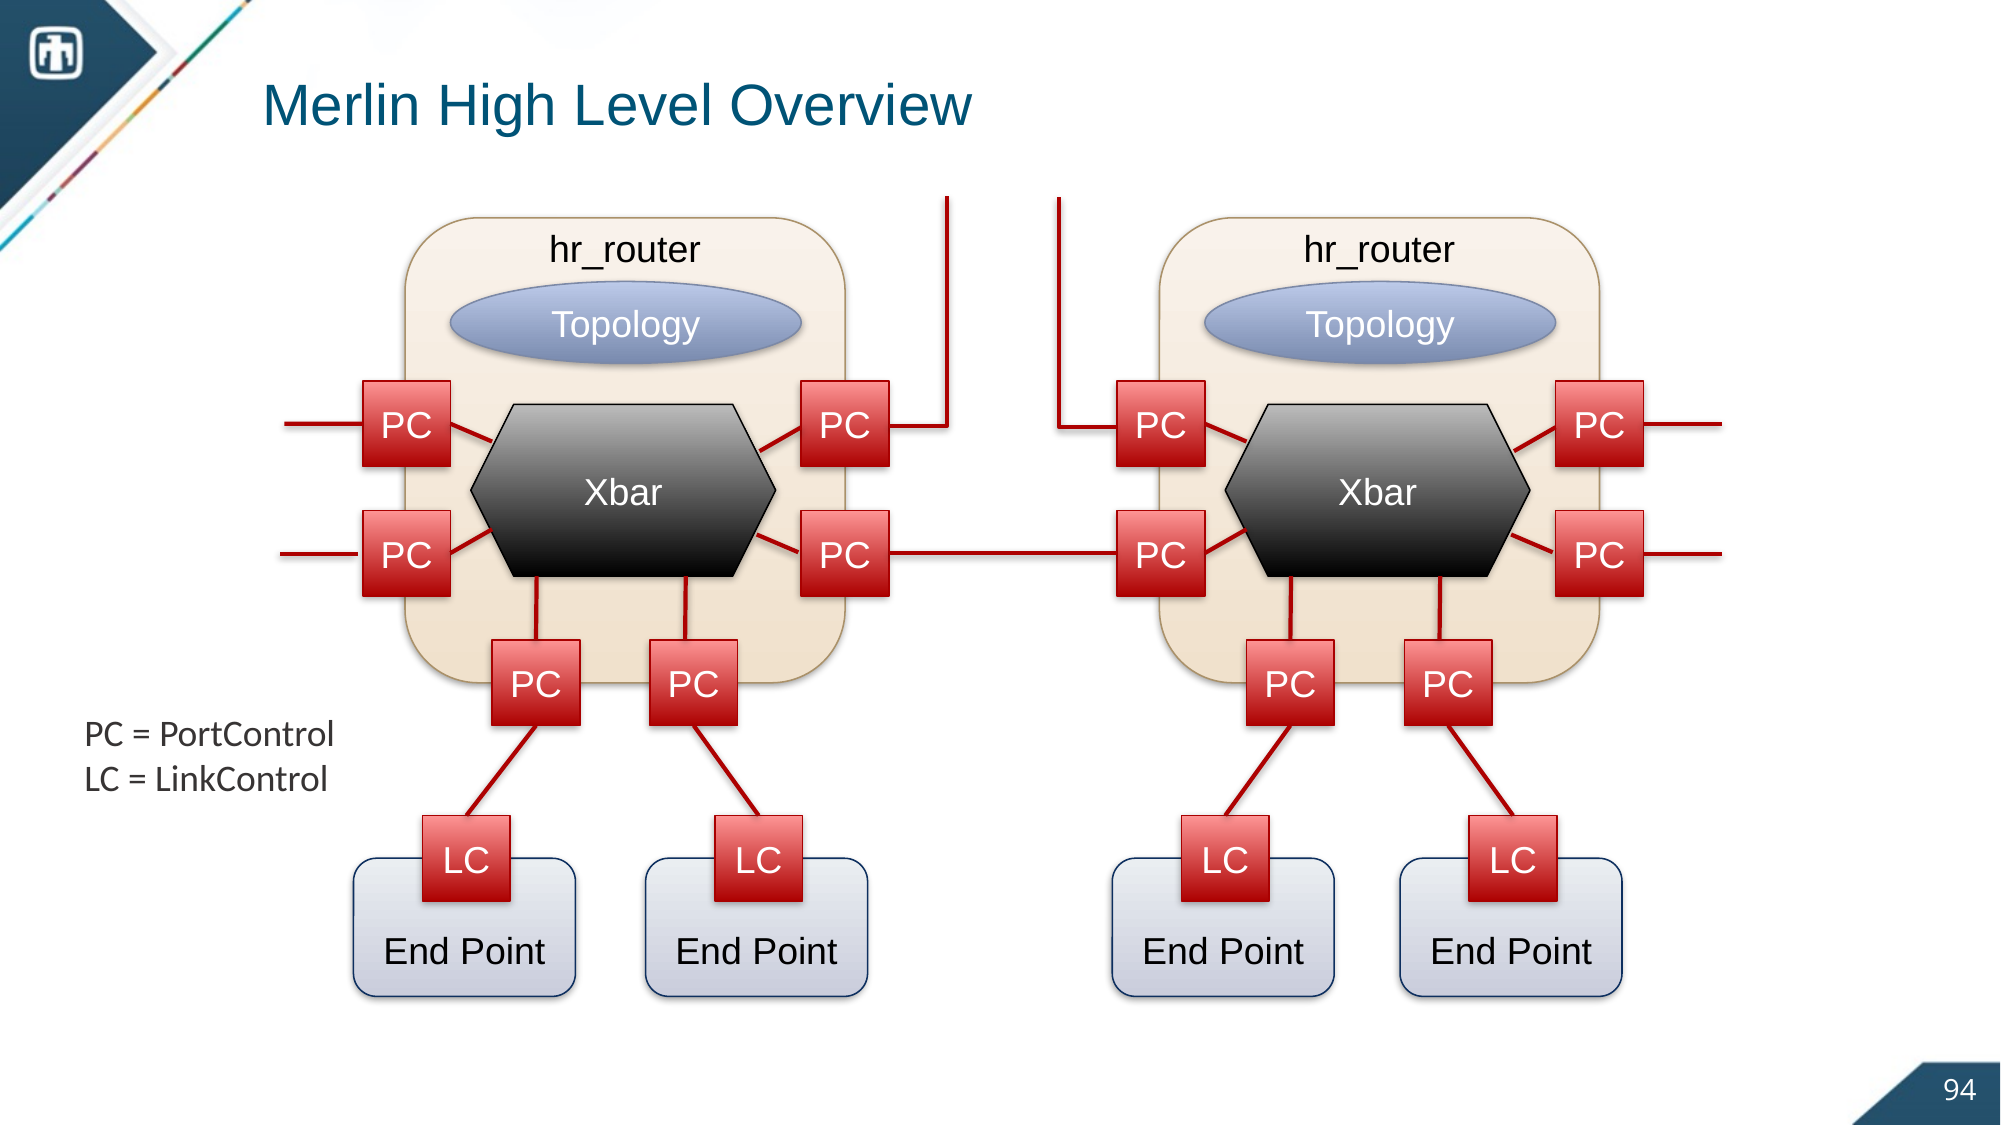

# Merlin High Level Overview
hr_router

hr_router

Topology
Topology
PC
PC
PC
PC
Xbar
Xbar
PC
PC
PC
PC
PC
PC
PC
PC
PC = PortControl
LC = LinkControl
LC
LC
LC
LC

End Point

End Point

End Point

End Point
94